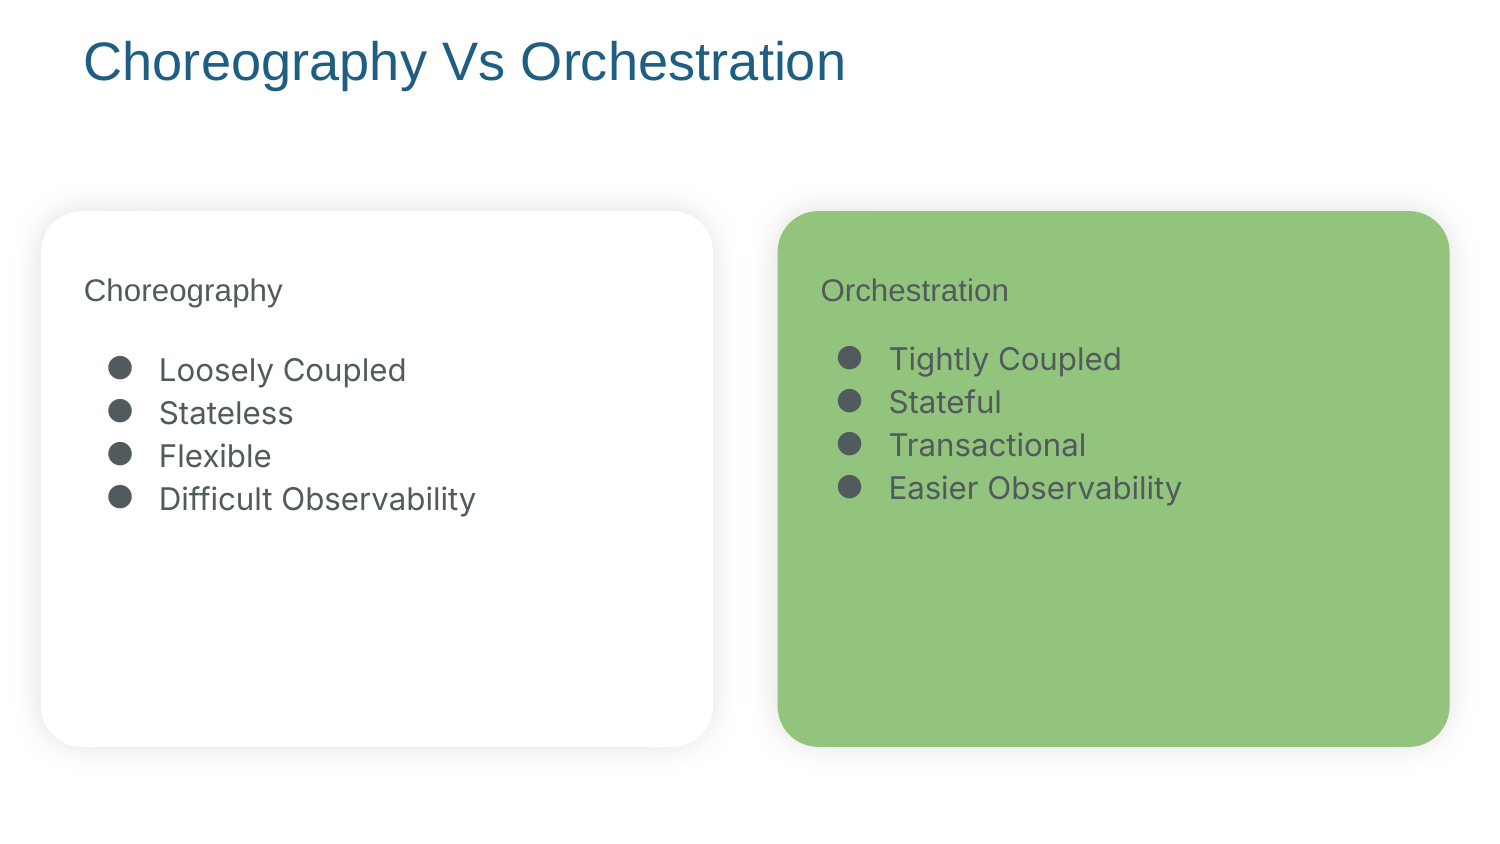

# Choreography Vs Orchestration

Choreography
Orchestration
Tightly Coupled
Stateful
Transactional
Easier Observability
Loosely Coupled
Stateless
Flexible
Difficult Observability